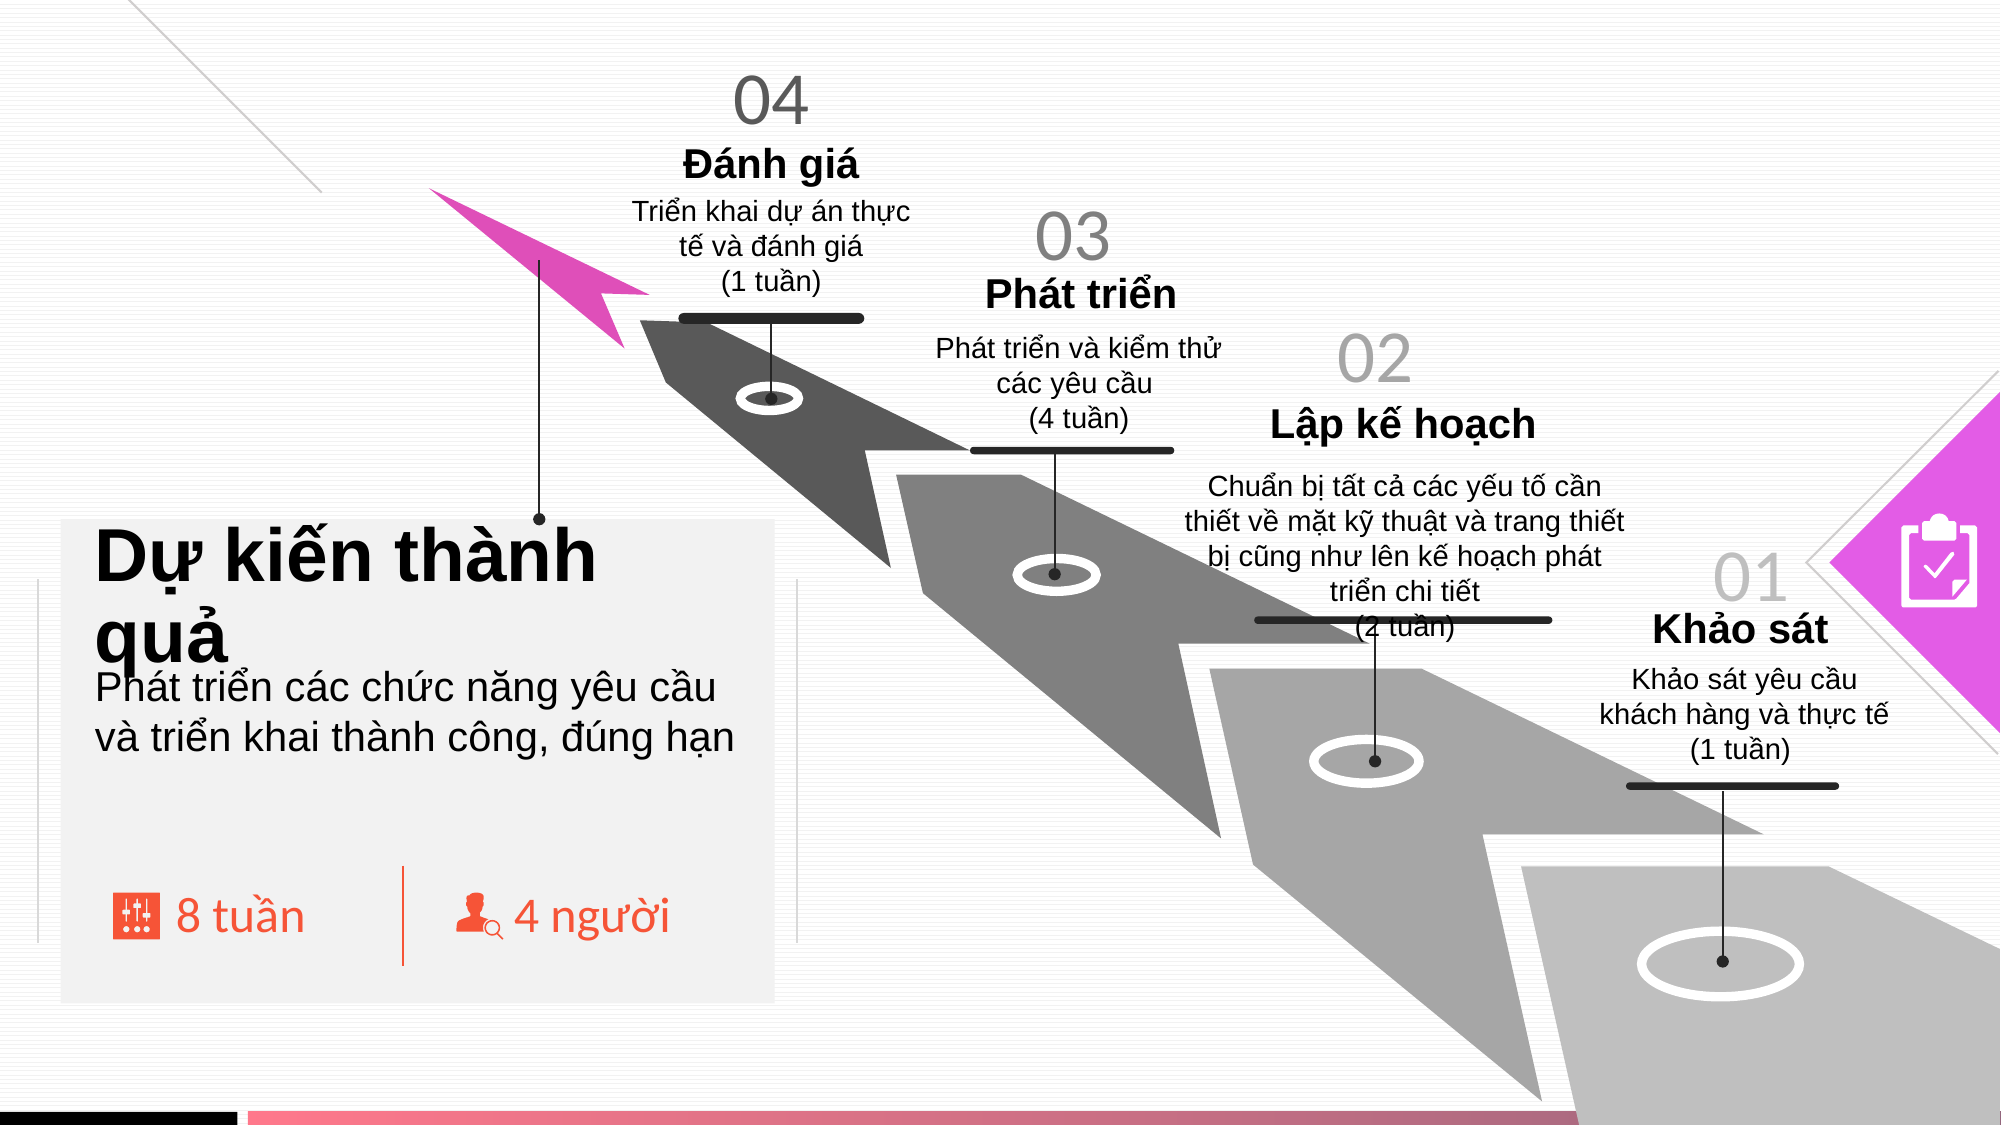

04
Đánh giá
Triển khai dự án thực tế và đánh giá
(1 tuần)

03
Phát triển
Phát triển và kiểm thử các yêu cầu
(4 tuần)

02
Lập kế hoạch
Chuẩn bị tất cả các yếu tố cần thiết về mặt kỹ thuật và trang thiết bị cũng như lên kế hoạch phát triển chi tiết
(2 tuần)

01
Khảo sát
Khảo sát yêu cầu khách hàng và thực tế
(1 tuần)

Dự kiến thành quả

Phát triển các chức năng yêu cầu và triển khai thành công, đúng hạn

8 tuần
4 người

8